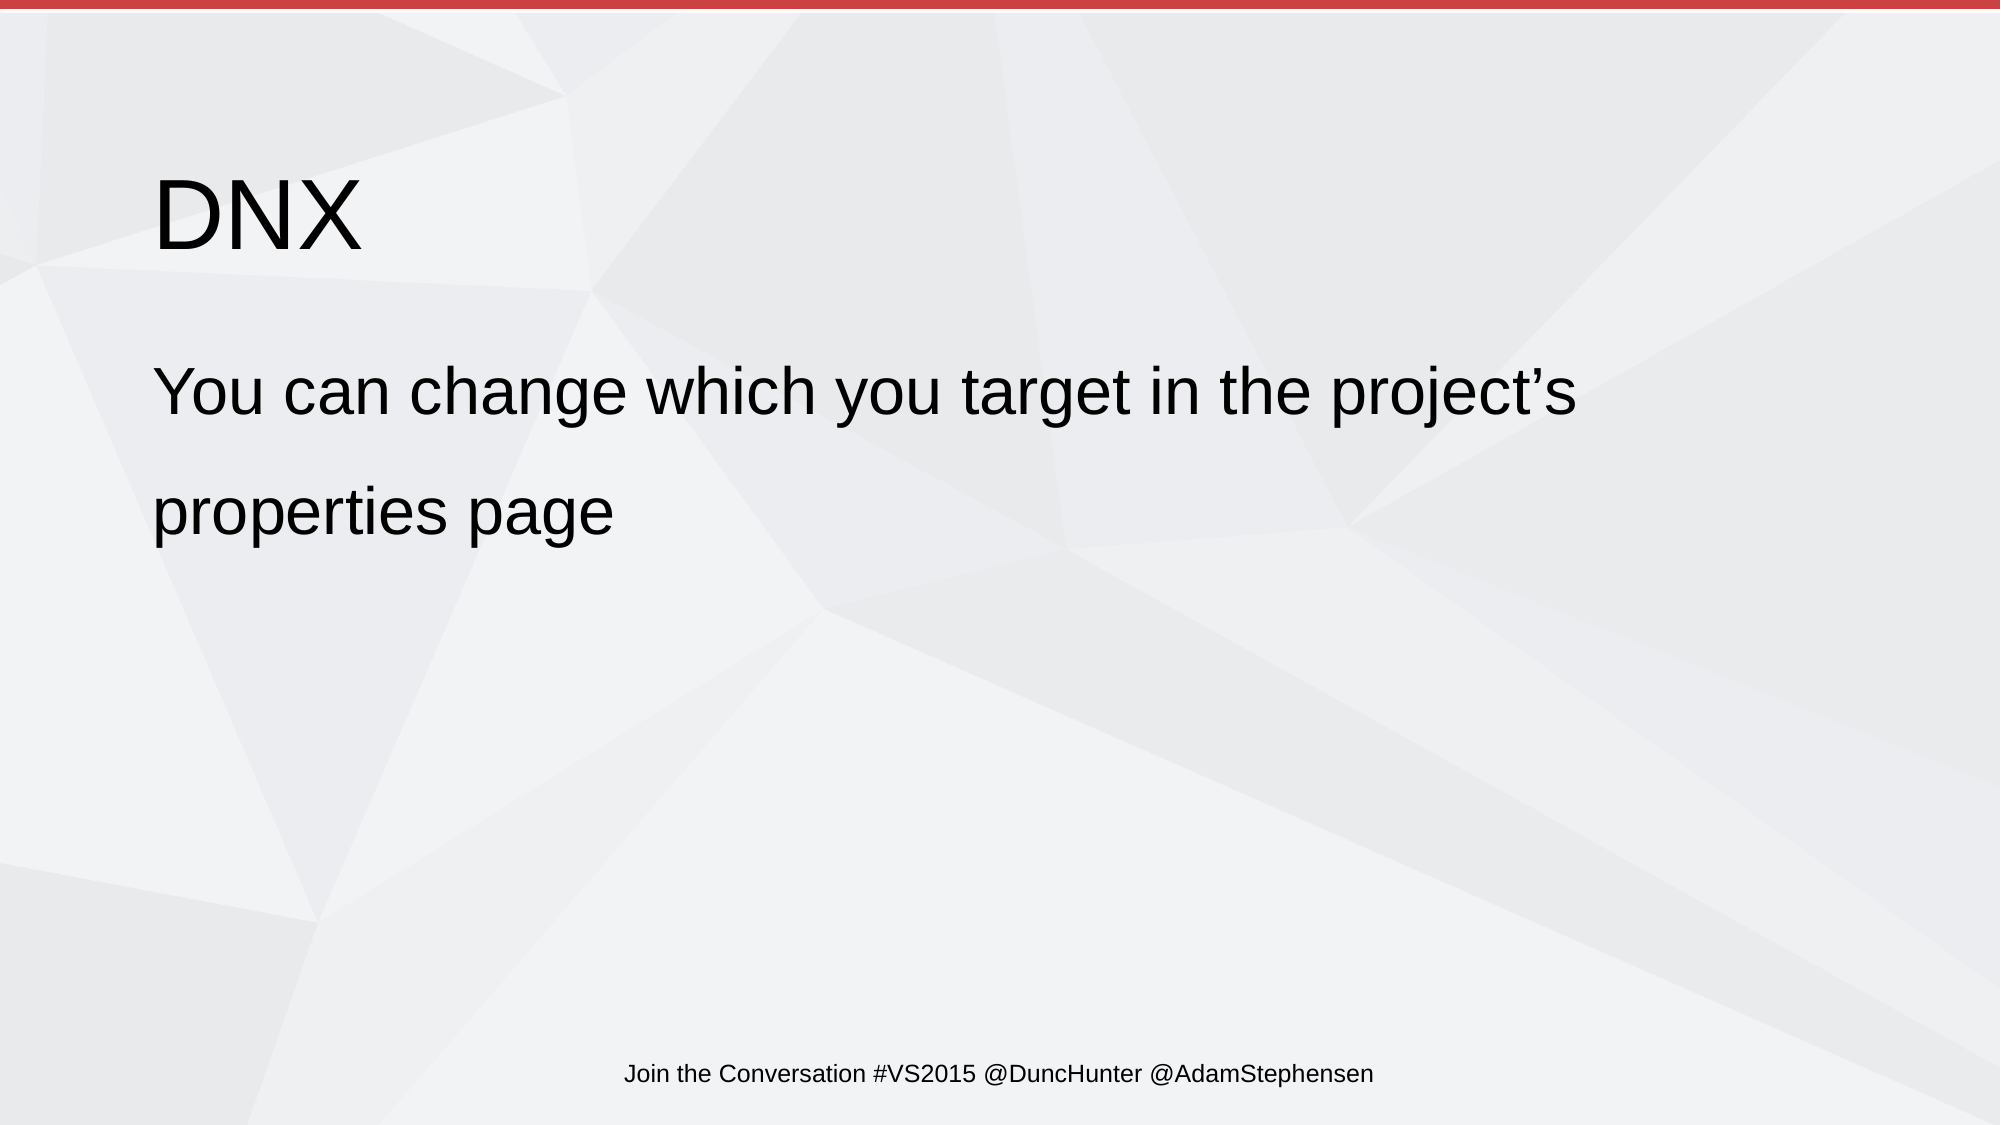

# DNX
You can change which you target in the project’s properties page
Join the Conversation #VS2015 @DuncHunter @AdamStephensen